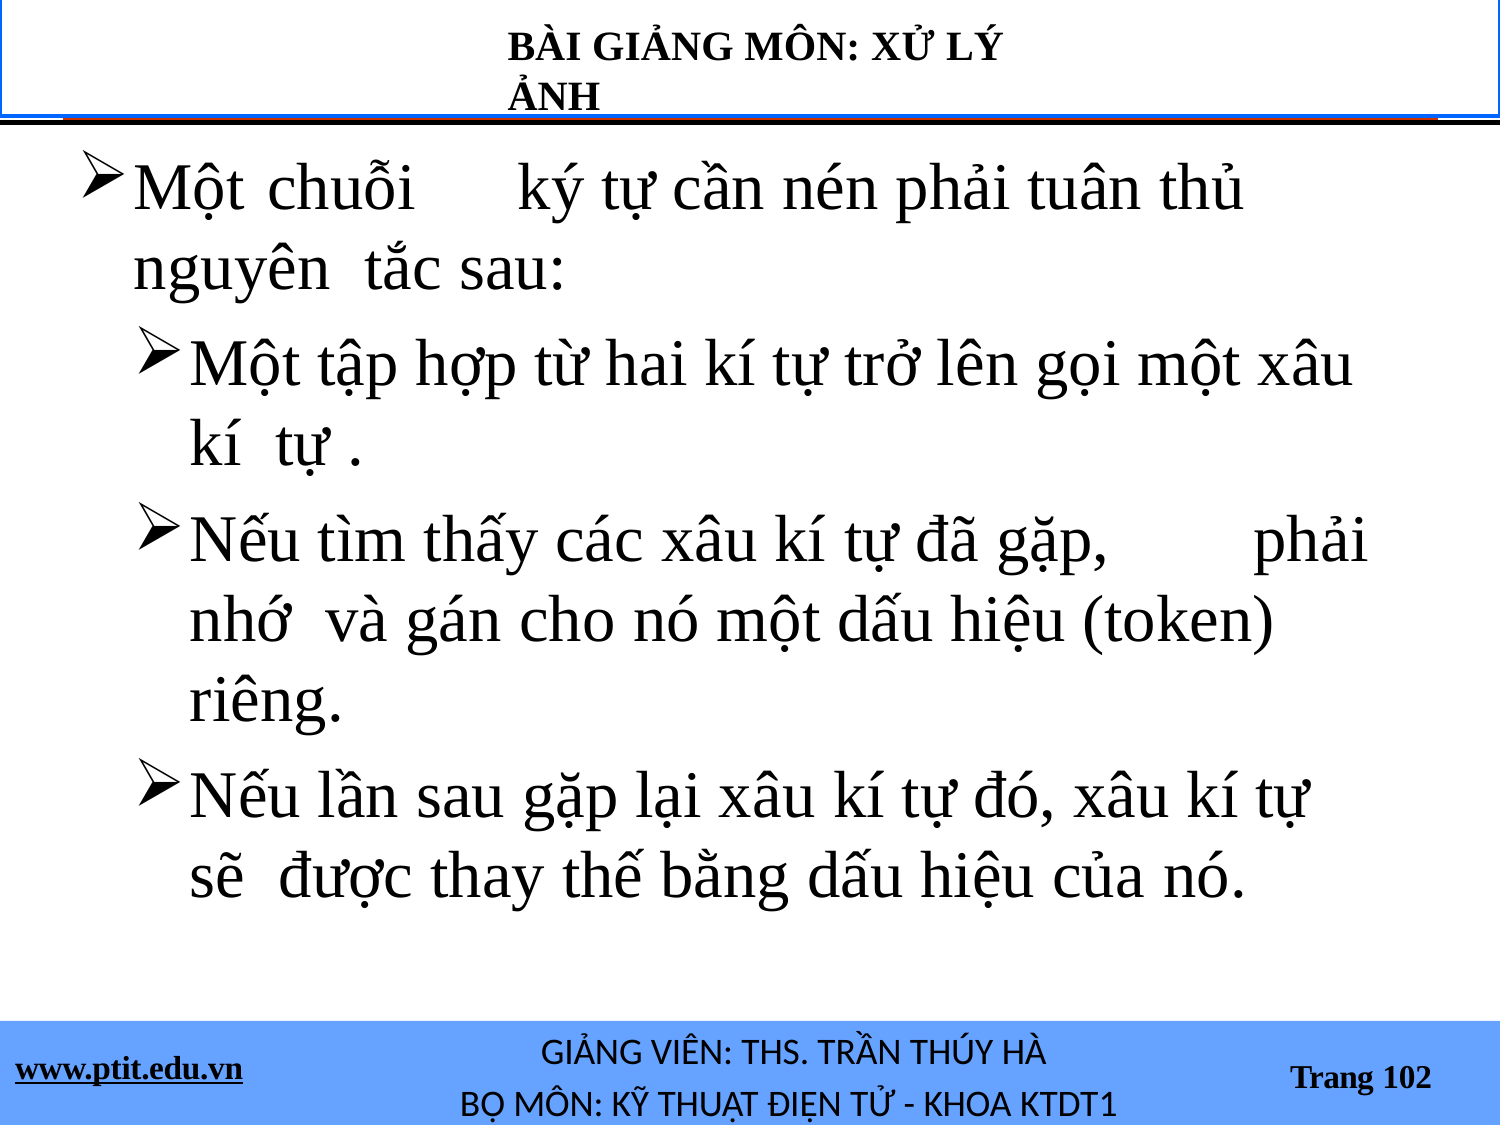

BÀI GIẢNG MÔN: XỬ LÝ ẢNH
Một chuỗi	ký tự cần nén phải tuân thủ nguyên  tắc sau:
Một tập hợp từ hai kí tự trở lên gọi một xâu kí  tự .
Nếu tìm thấy các xâu kí tự đã gặp,	phải nhớ  và gán cho nó một dấu hiệu (token) riêng.
Nếu lần sau gặp lại xâu kí tự đó, xâu kí tự sẽ  được thay thế bằng dấu hiệu của nó.

GIẢNG VIÊN: THS. TRẦN THÚY HÀ
BỘ MÔN: KỸ THUẬT ĐIỆN TỬ - KHOA KTDT1
www.ptit.edu.vn
Trang 102